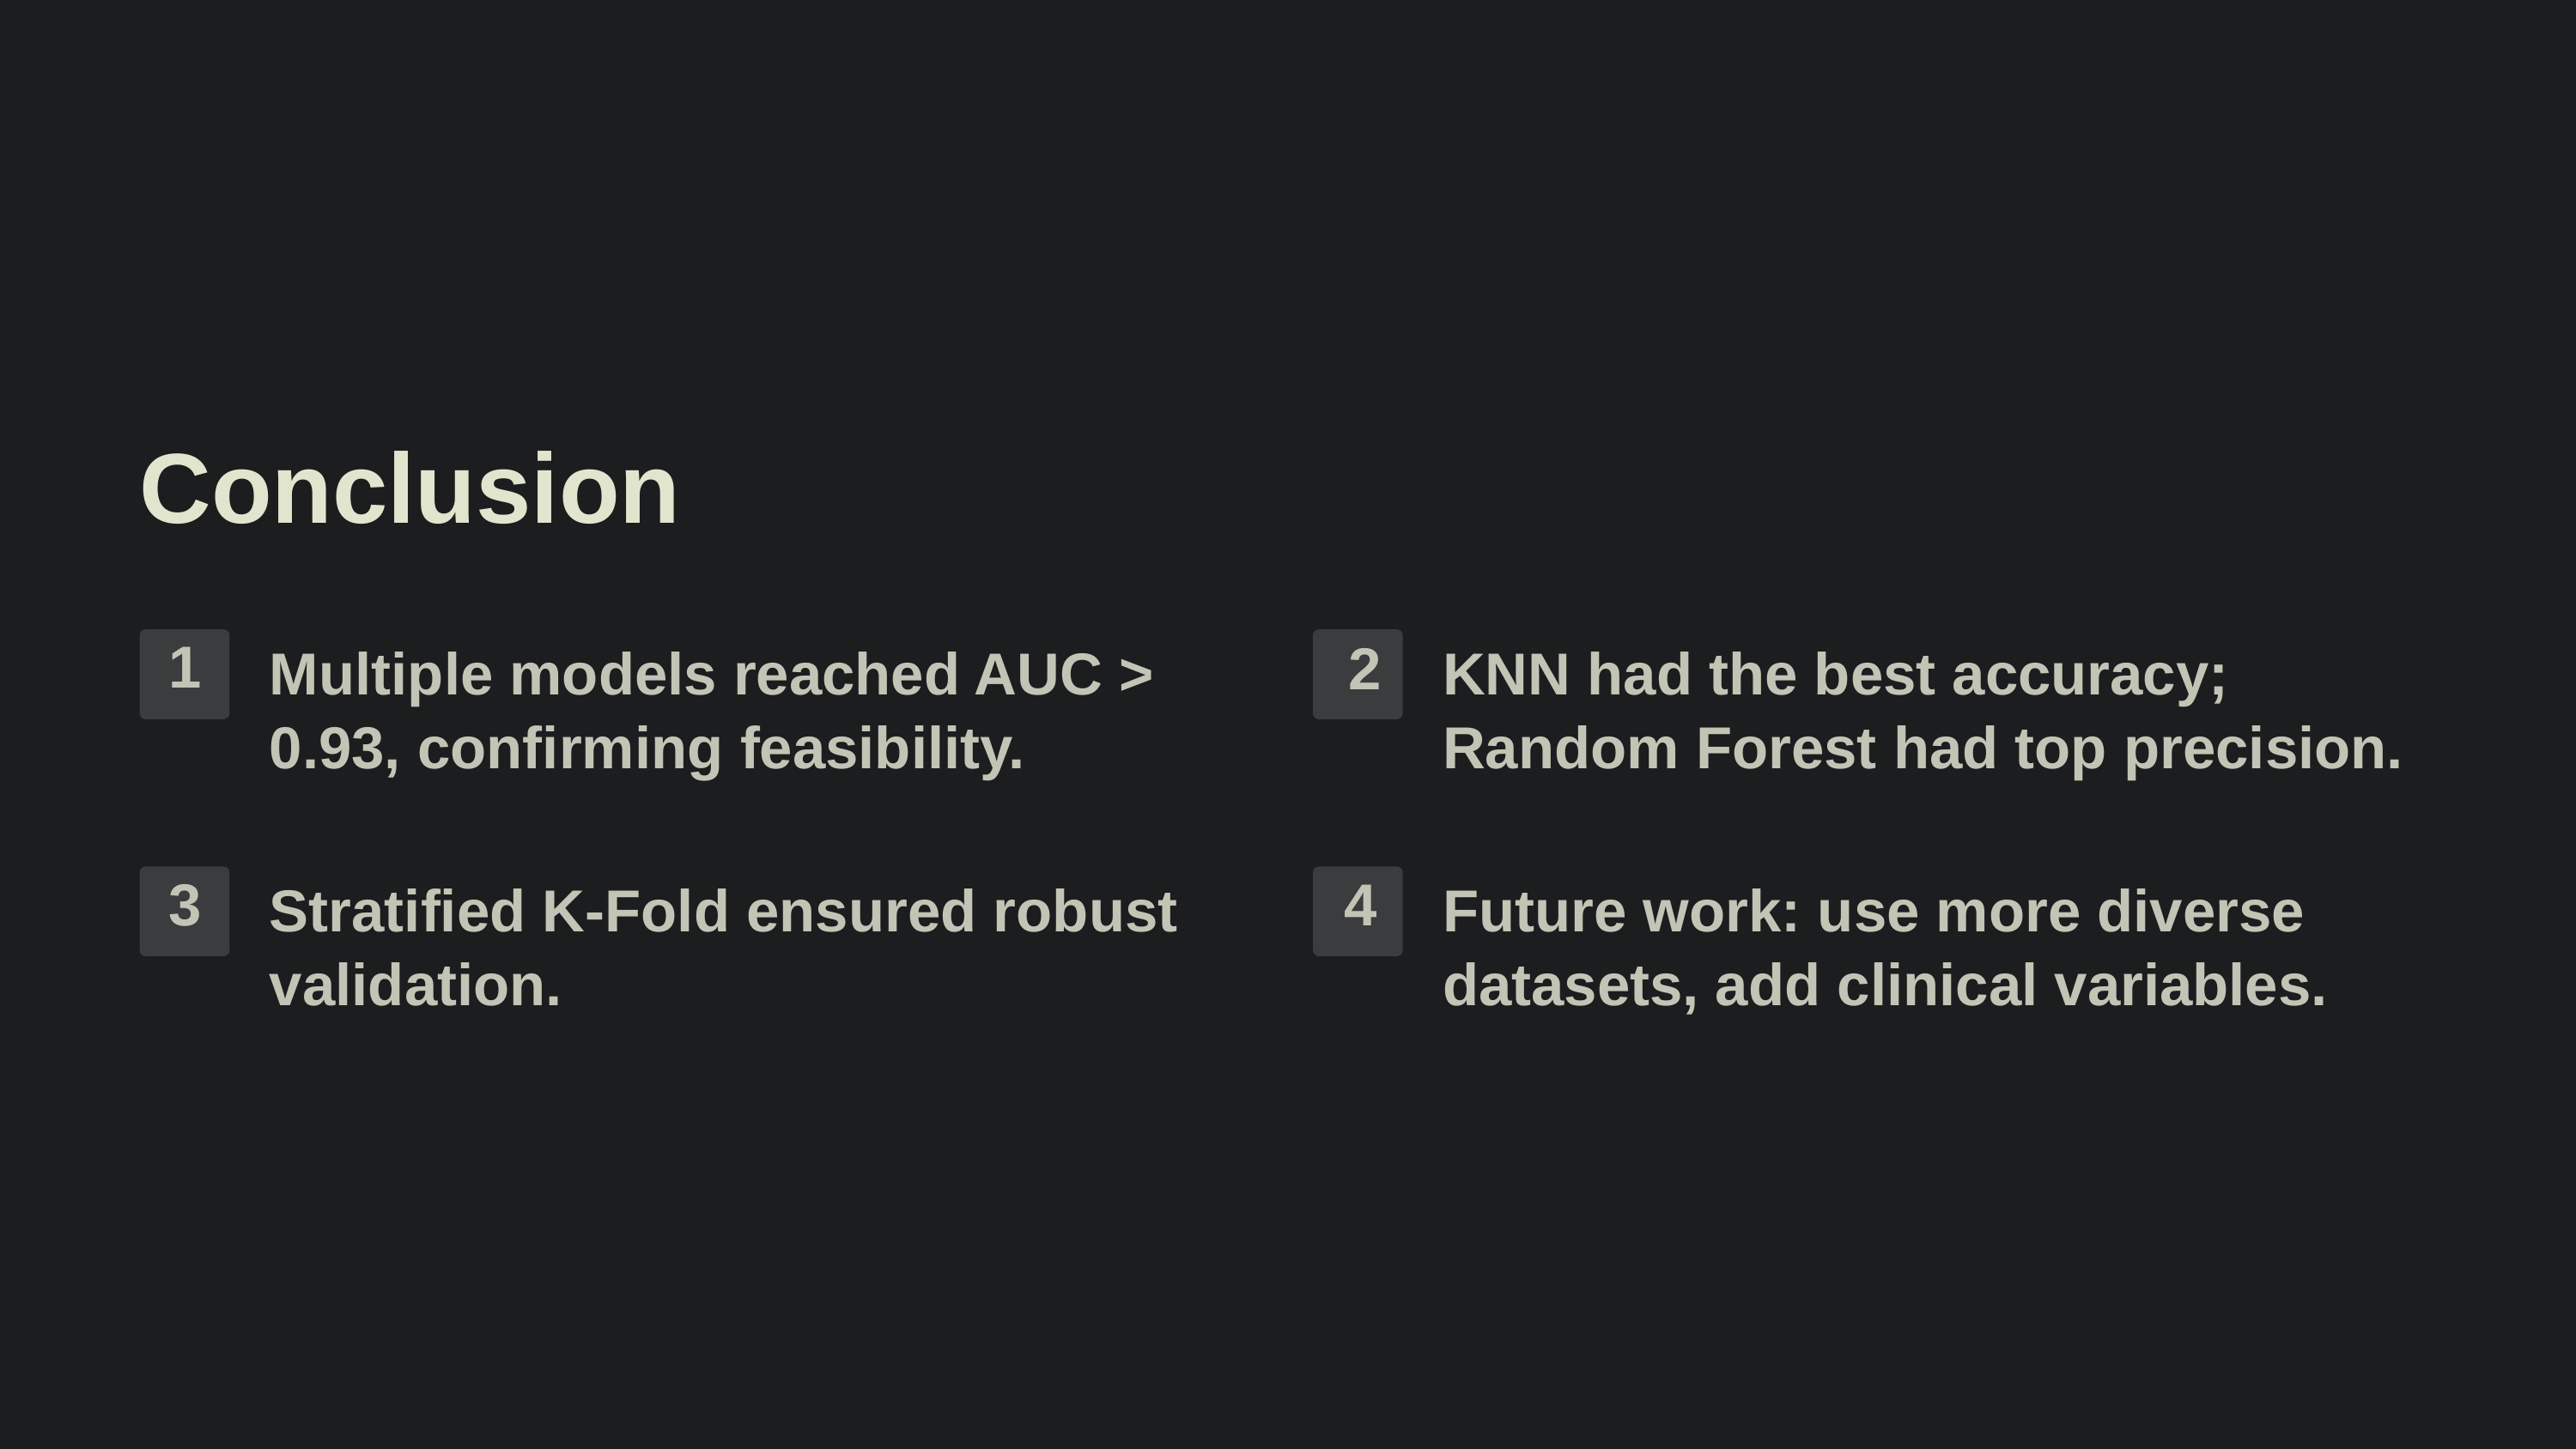

Conclusion

1

Multiple models reached AUC > 0.93, confirming feasibility.

2

KNN had the best accuracy; Random Forest had top precision.

3

Stratified K-Fold ensured robust validation.

4

Future work: use more diverse datasets, add clinical variables.